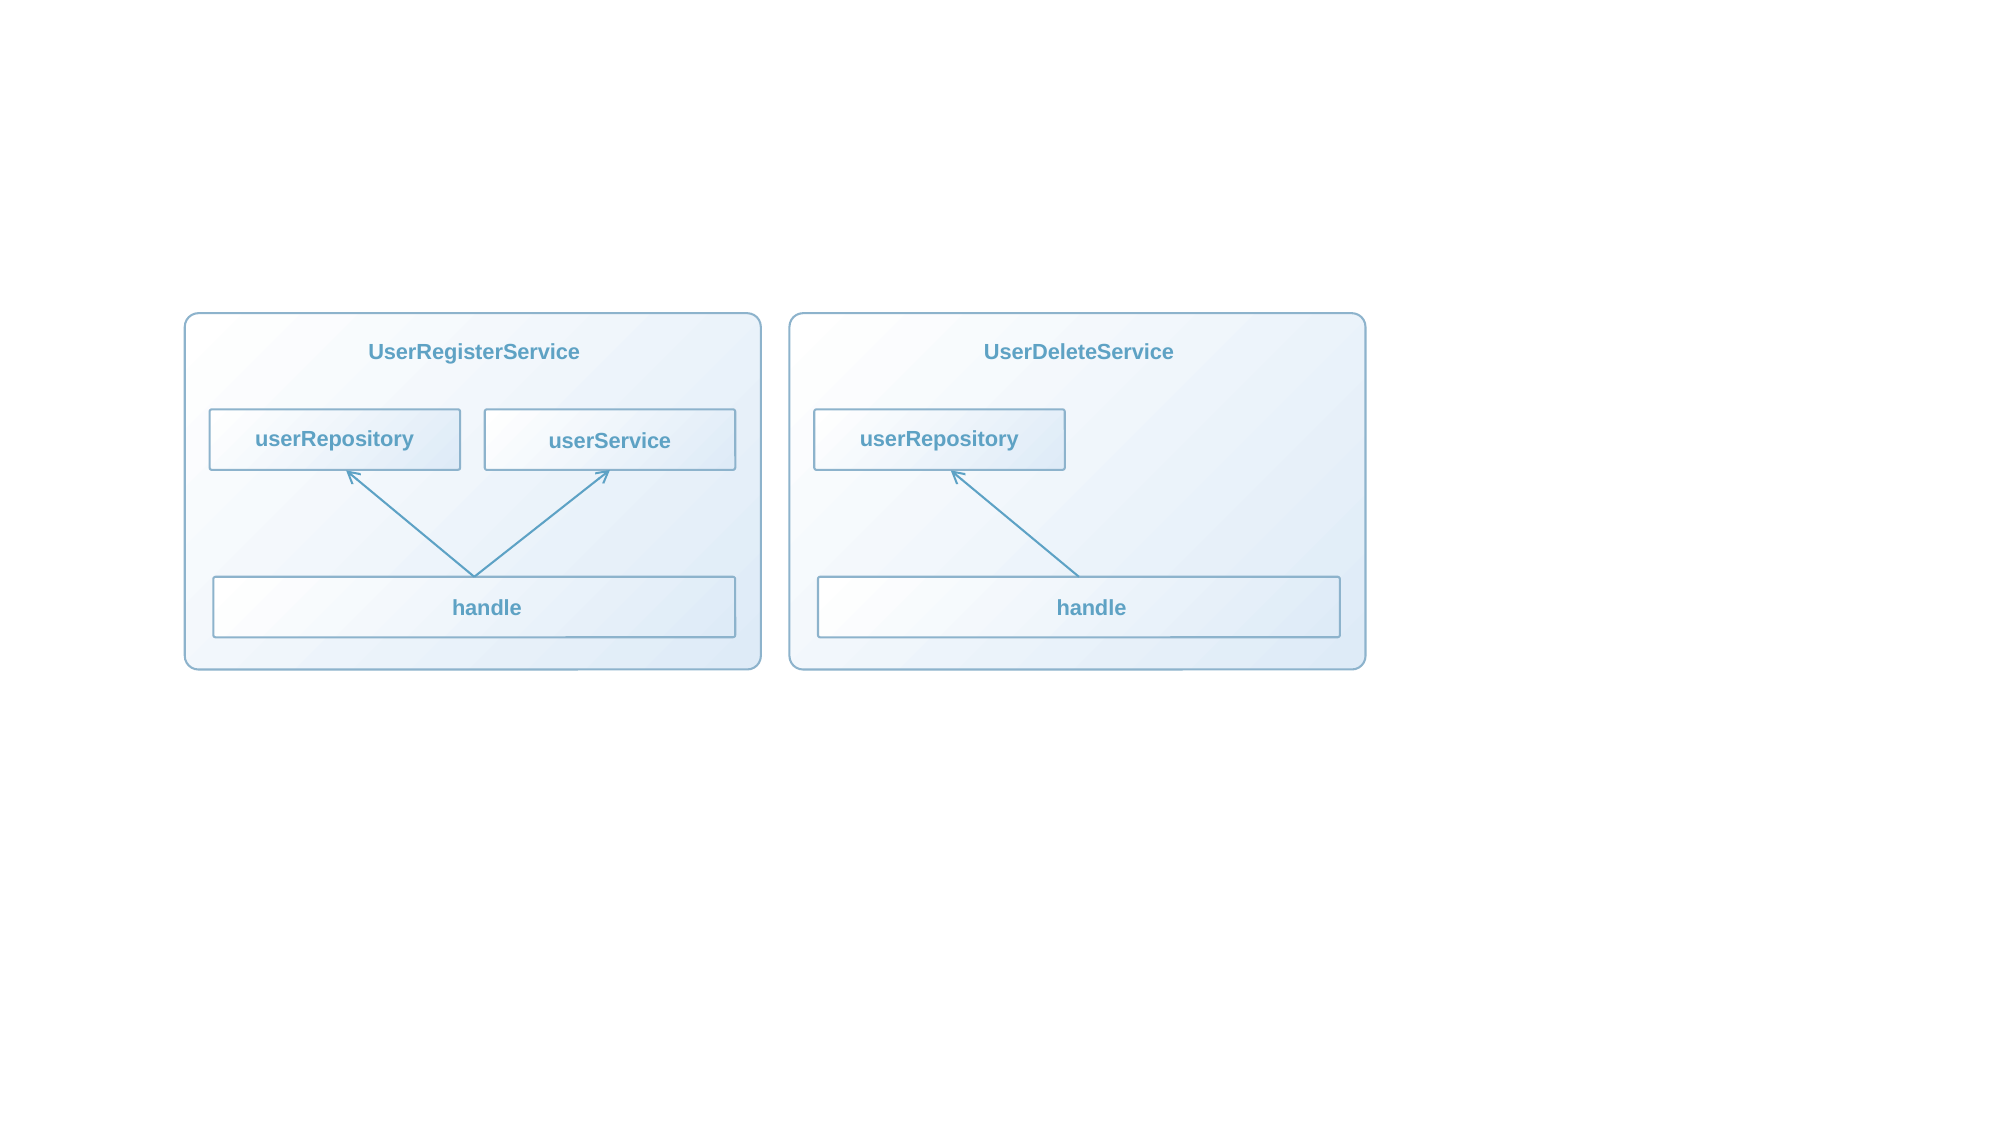

UserRegisterService
UserDeleteService

userRepository

userService

userRepository

handle

handle